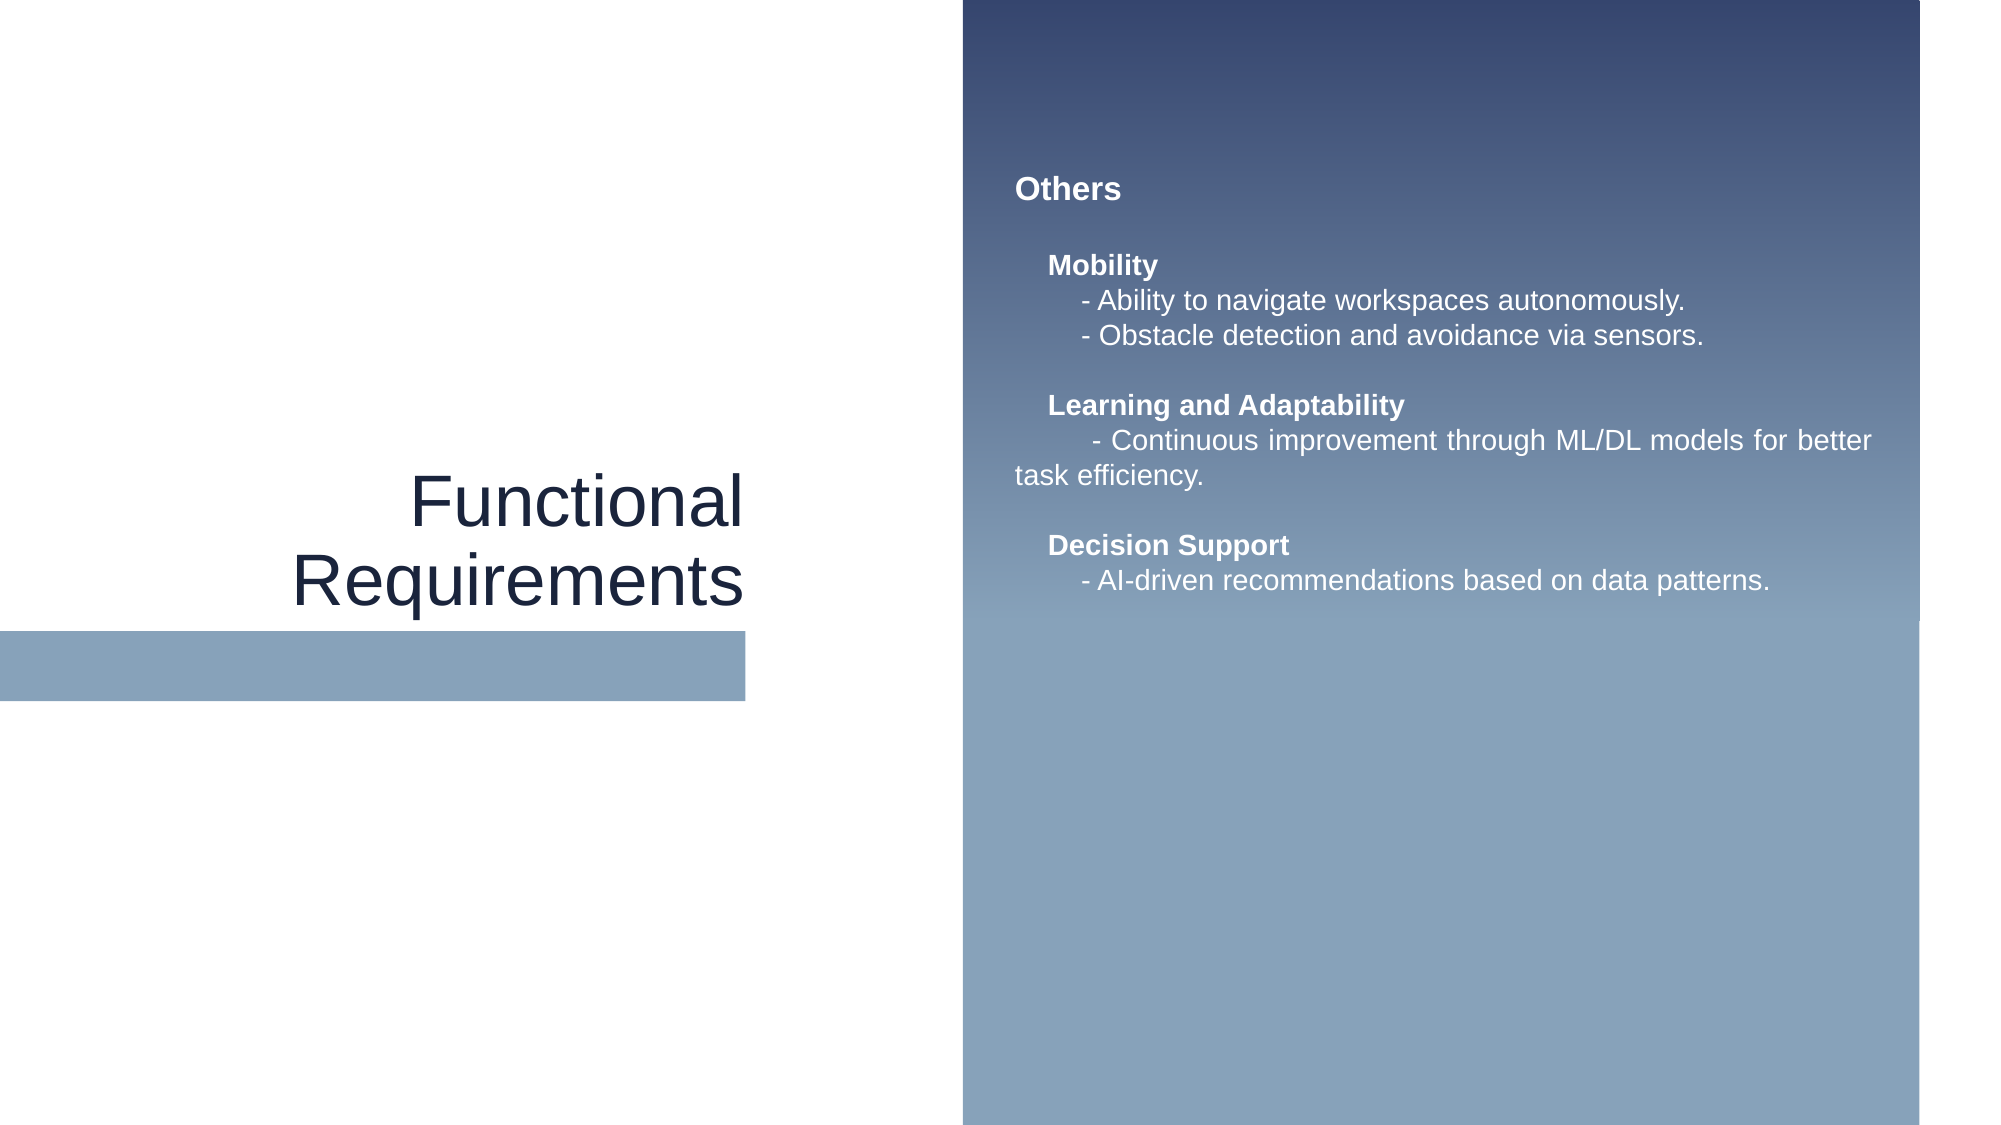

Others

    Mobility
        - Ability to navigate workspaces autonomously.
        - Obstacle detection and avoidance via sensors.

    Learning and Adaptability
        - Continuous improvement through ML/DL models for better task efficiency.

    Decision Support
        - AI-driven recommendations based on data patterns.

Functional Requirements